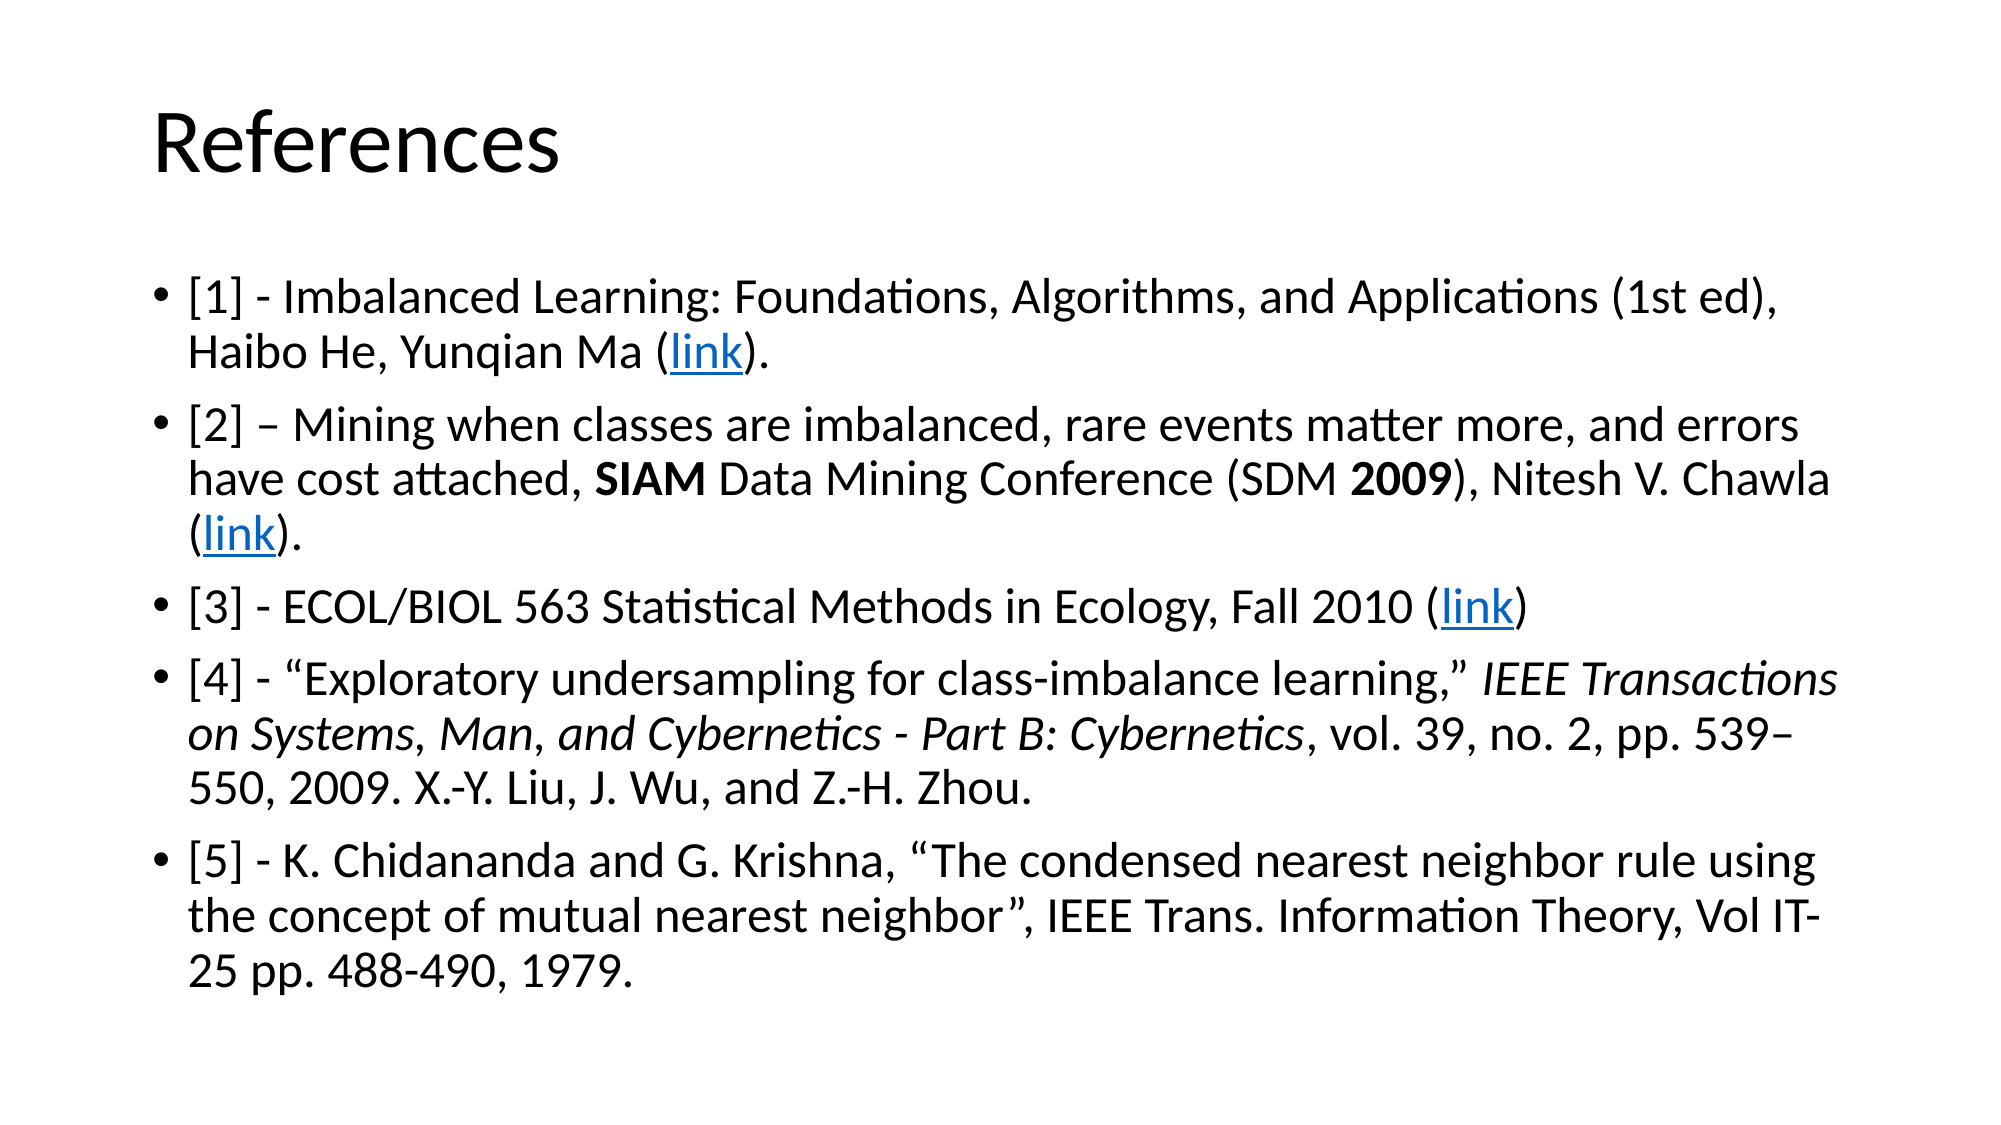

# References
[1] - Imbalanced Learning: Foundations, Algorithms, and Applications (1st ed), Haibo He, Yunqian Ma (link).
[2] – Mining when classes are imbalanced, rare events matter more, and errors have cost attached, SIAM Data Mining Conference (SDM 2009), Nitesh V. Chawla (link).
[3] - ECOL/BIOL 563 Statistical Methods in Ecology, Fall 2010 (link)
[4] - “Exploratory undersampling for class-imbalance learning,” IEEE Transactions on Systems, Man, and Cybernetics - Part B: Cybernetics, vol. 39, no. 2, pp. 539–550, 2009. X.-Y. Liu, J. Wu, and Z.-H. Zhou.
[5] - K. Chidananda and G. Krishna, “The condensed nearest neighbor rule using the concept of mutual nearest neighbor”, IEEE Trans. Information Theory, Vol IT- 25 pp. 488-490, 1979.